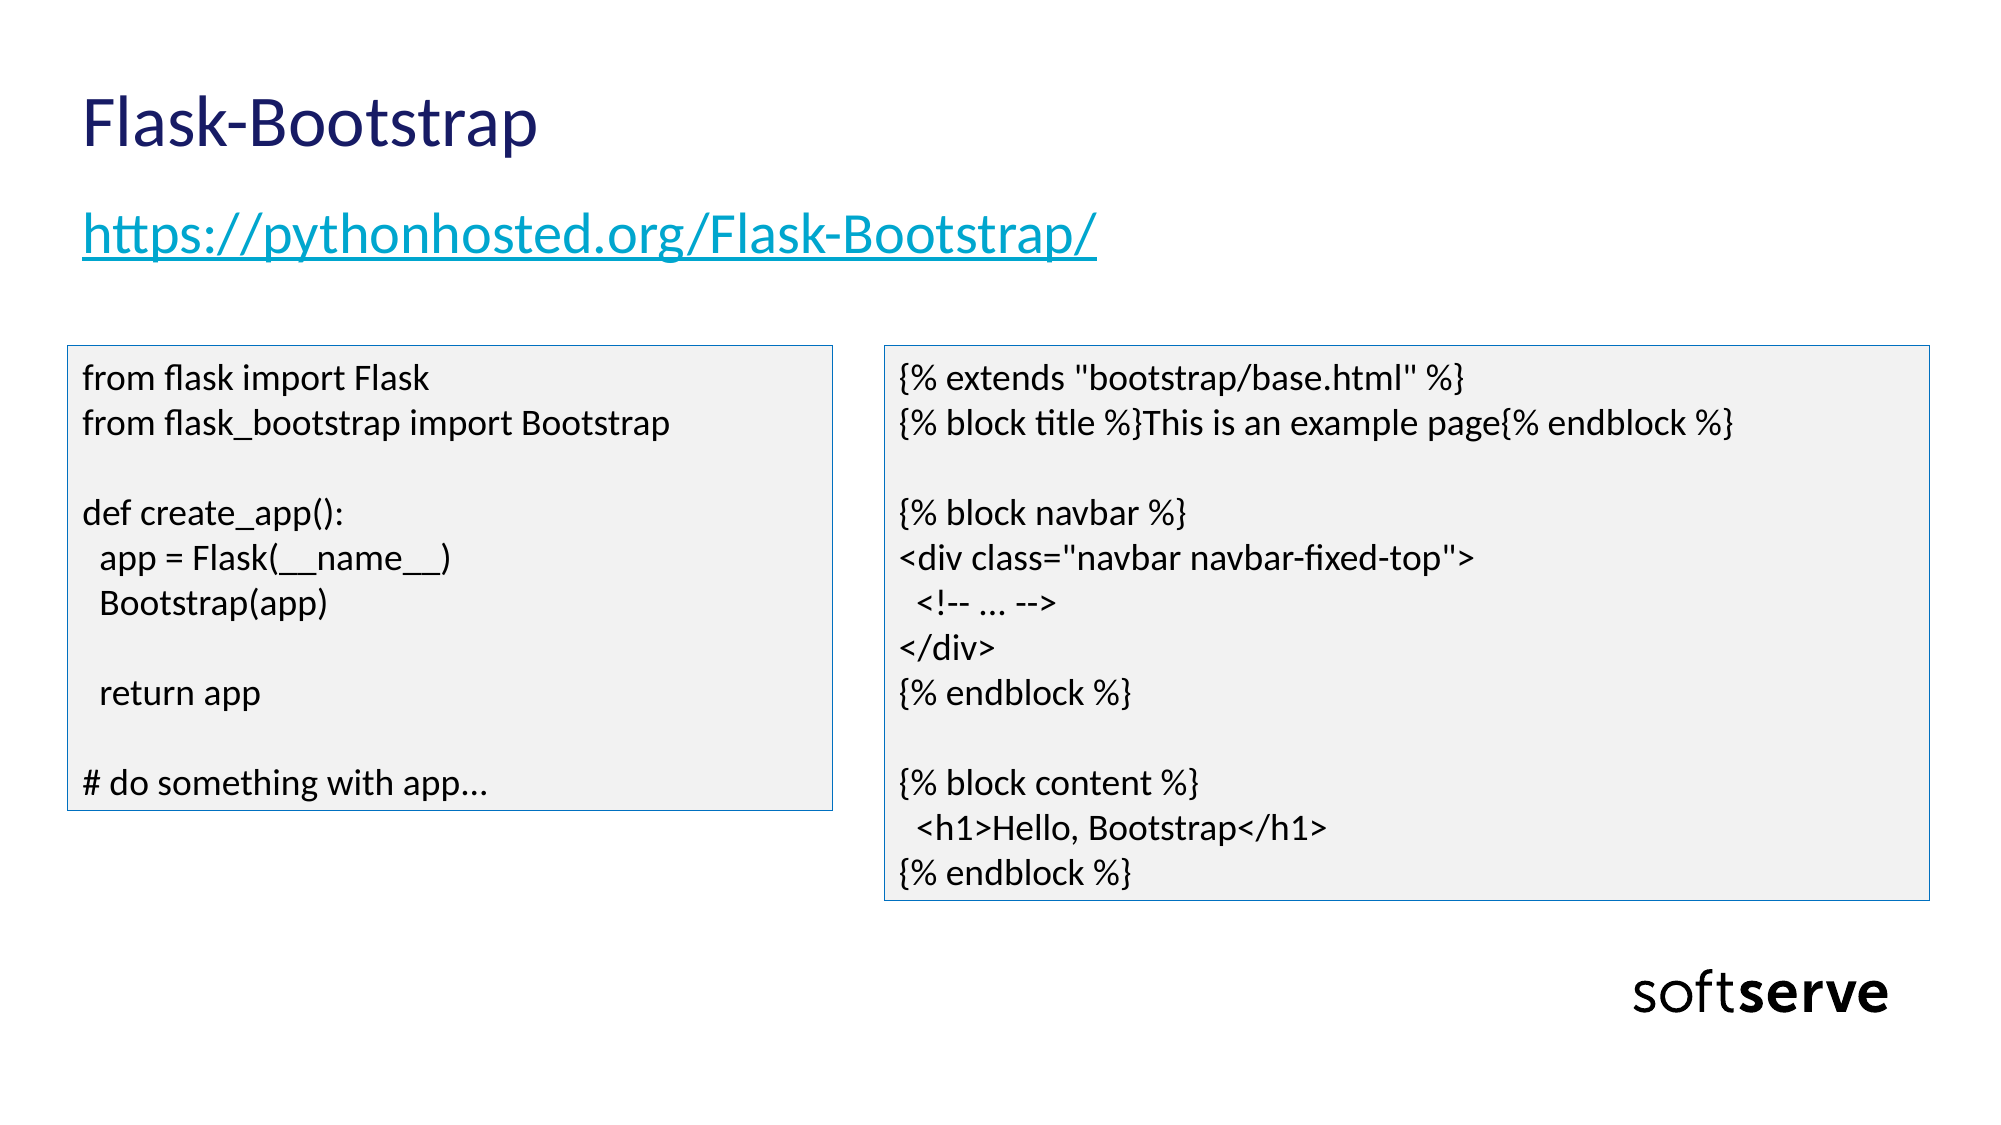

# Flask-Bootstrap
https://pythonhosted.org/Flask-Bootstrap/

from flask import Flask
from flask_bootstrap import Bootstrap

def create_app():
  app = Flask(__name__)
  Bootstrap(app)

  return app

# do something with app...
{% extends "bootstrap/base.html" %}
{% block title %}This is an example page{% endblock %}

{% block navbar %}
<div class="navbar navbar-fixed-top">
  <!-- ... -->
</div>
{% endblock %}

{% block content %}
  <h1>Hello, Bootstrap</h1>
{% endblock %}